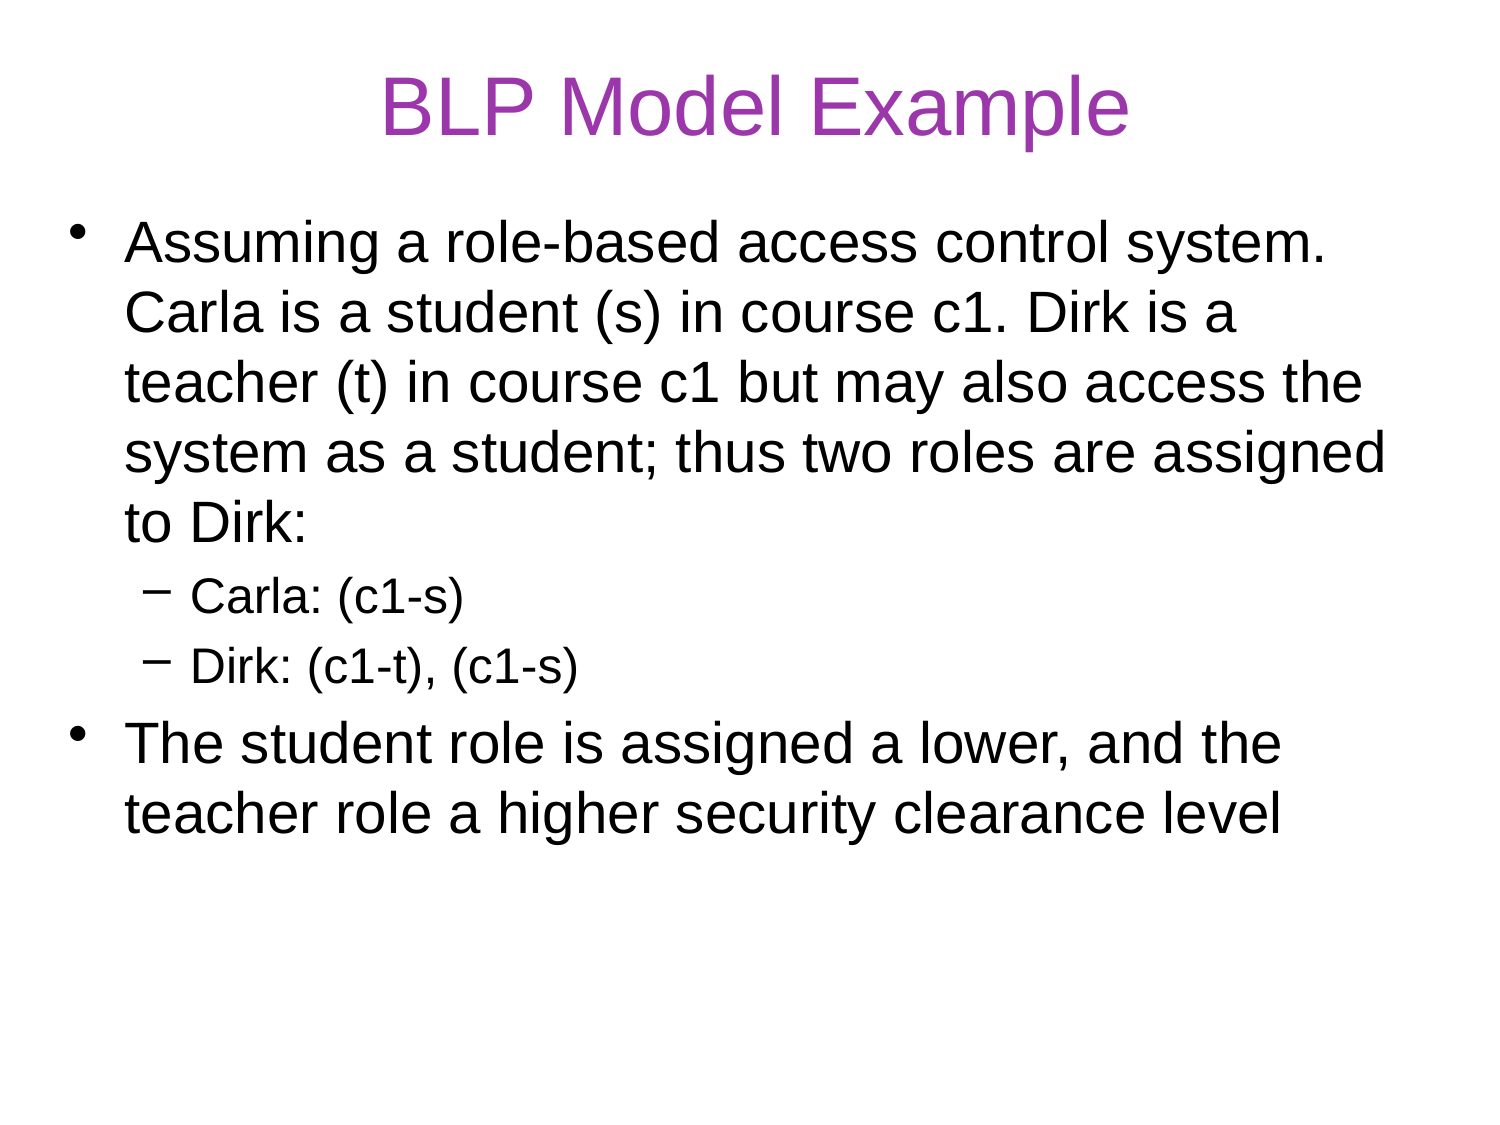

# BLP Model Example
Assuming a role-based access control system. Carla is a student (s) in course c1. Dirk is a teacher (t) in course c1 but may also access the system as a student; thus two roles are assigned to Dirk:
Carla: (c1-s)
Dirk: (c1-t), (c1-s)
The student role is assigned a lower, and the teacher role a higher security clearance level

8